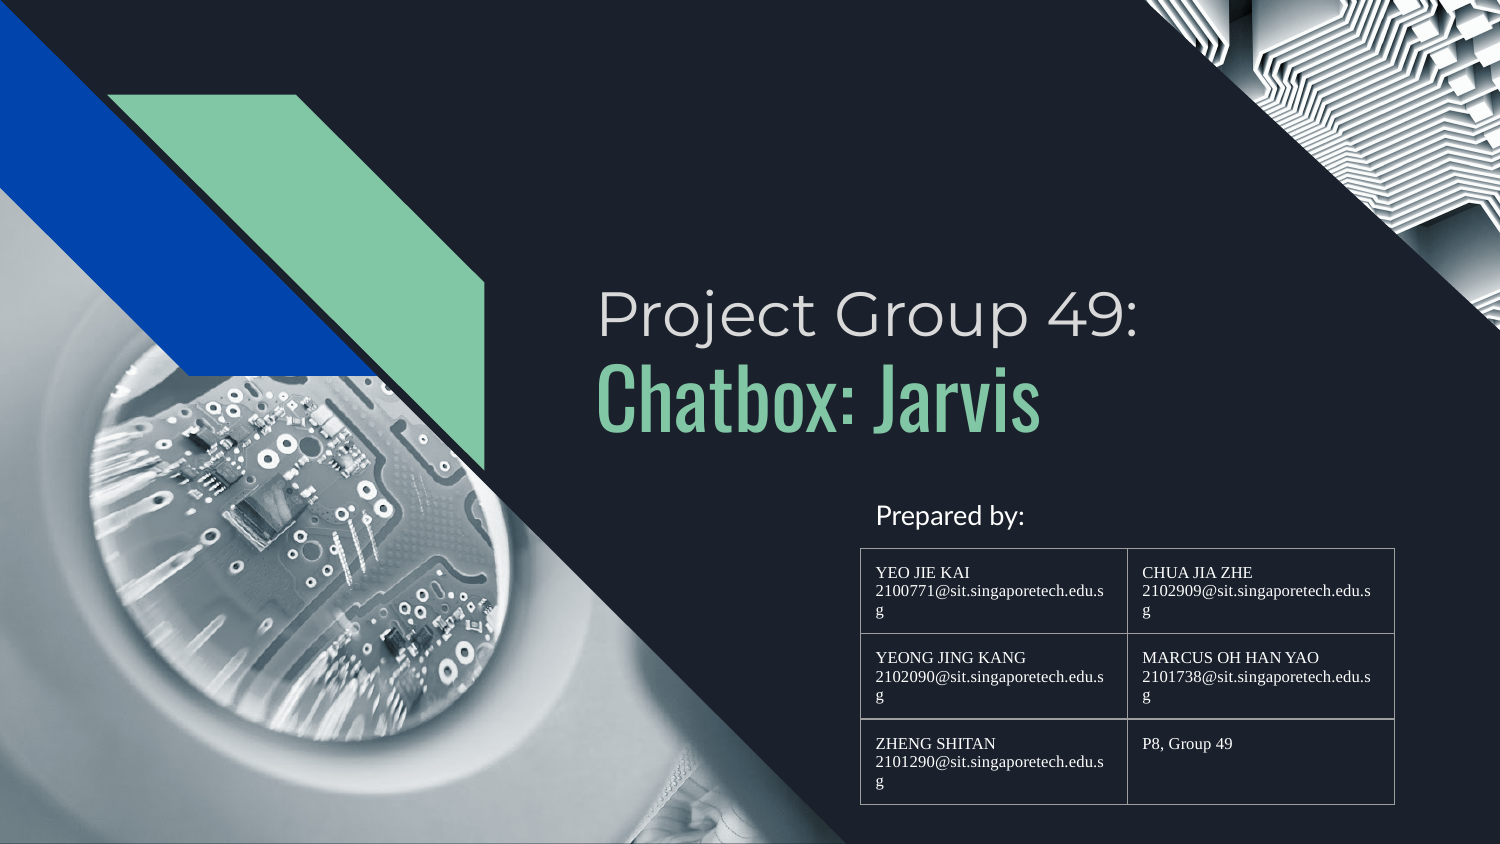

# Project Group 49:
Chatbox: Jarvis
Prepared by:

| YEO JIE KAI 2100771@sit.singaporetech.edu.sg | CHUA JIA ZHE 2102909@sit.singaporetech.edu.sg |
| --- | --- |
| YEONG JING KANG 2102090@sit.singaporetech.edu.sg | MARCUS OH HAN YAO 2101738@sit.singaporetech.edu.sg |
| ZHENG SHITAN 2101290@sit.singaporetech.edu.sg | P8, Group 49 |